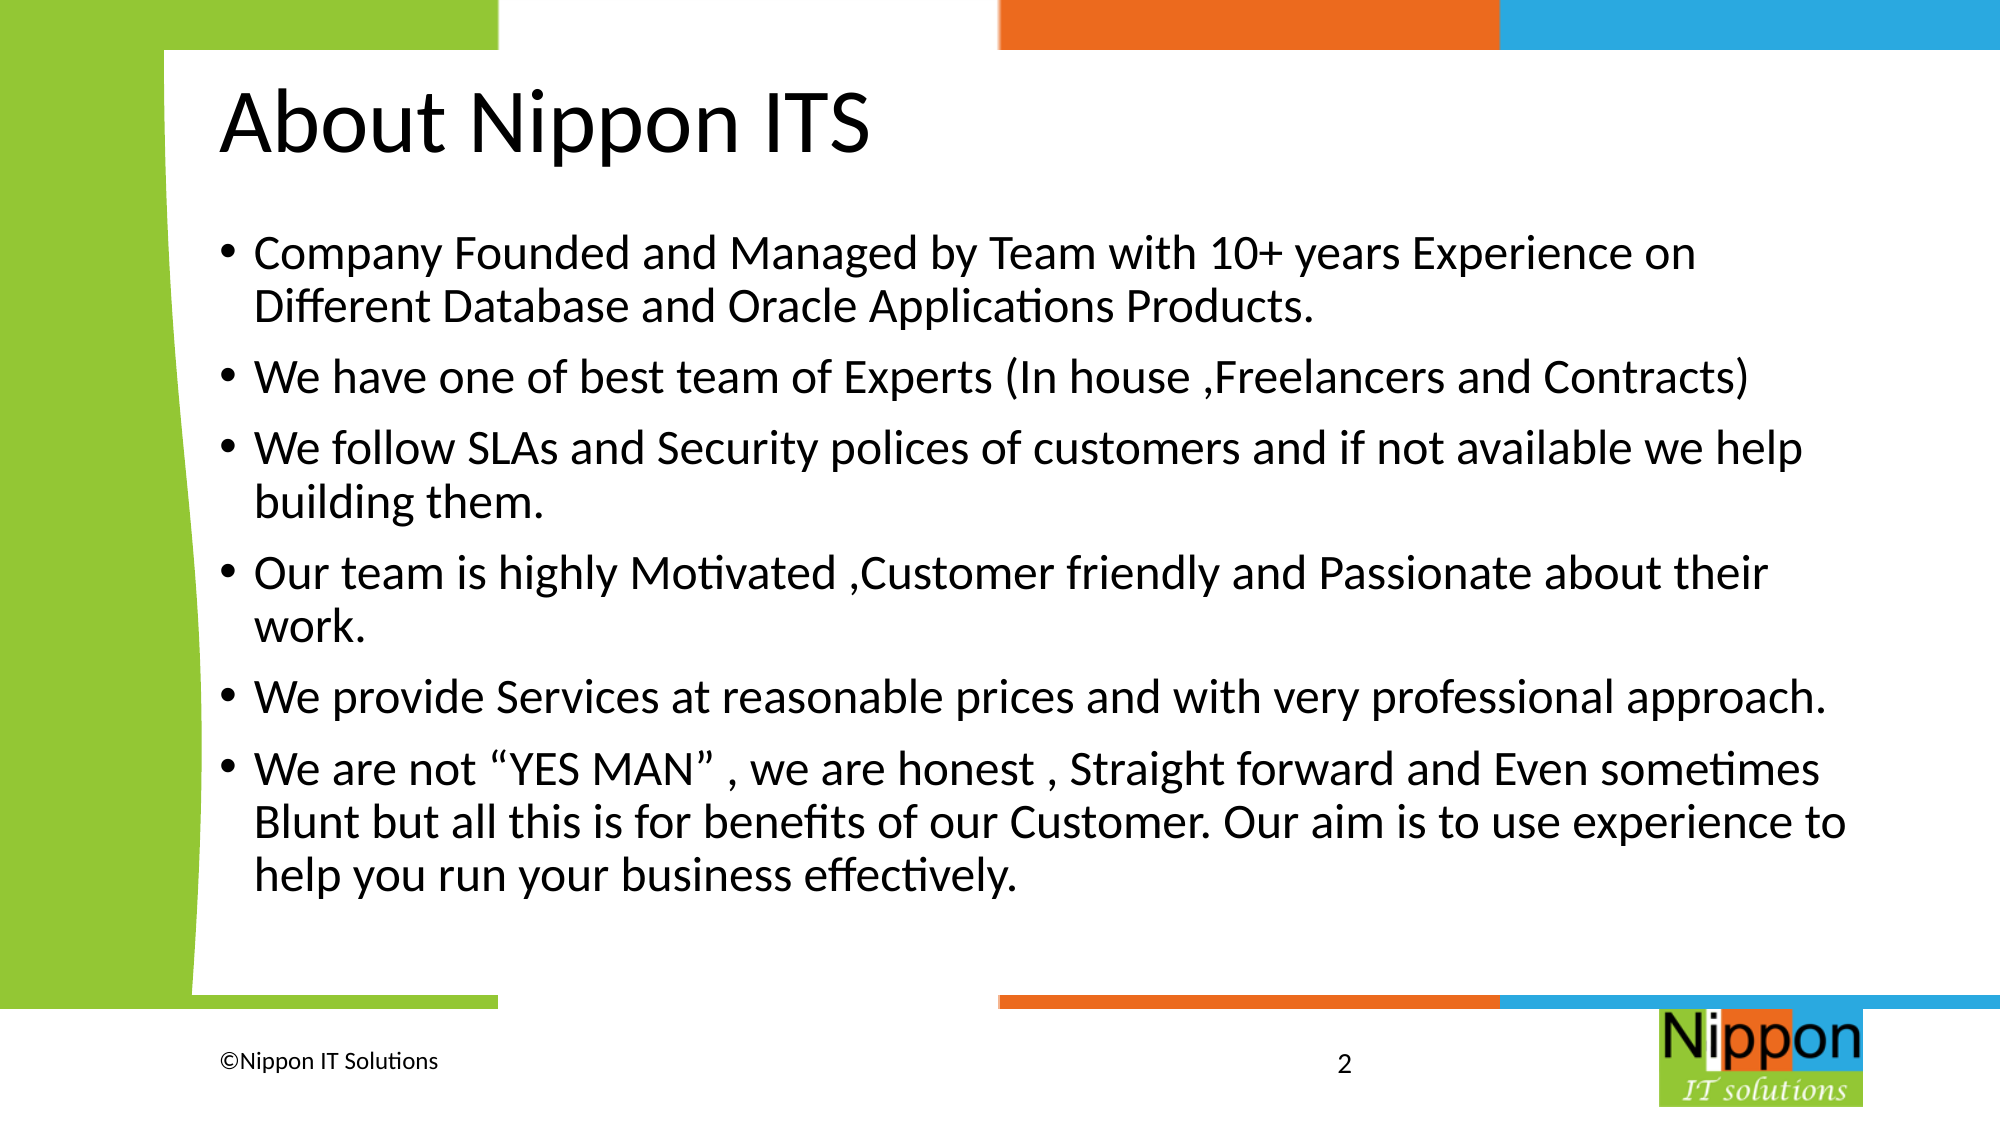

# About Nippon ITS
Company Founded and Managed by Team with 10+ years Experience on Different Database and Oracle Applications Products.
We have one of best team of Experts (In house ,Freelancers and Contracts)
We follow SLAs and Security polices of customers and if not available we help building them.
Our team is highly Motivated ,Customer friendly and Passionate about their work.
We provide Services at reasonable prices and with very professional approach.
We are not “YES MAN” , we are honest , Straight forward and Even sometimes Blunt but all this is for benefits of our Customer. Our aim is to use experience to help you run your business effectively.

©Nippon IT Solutions
2